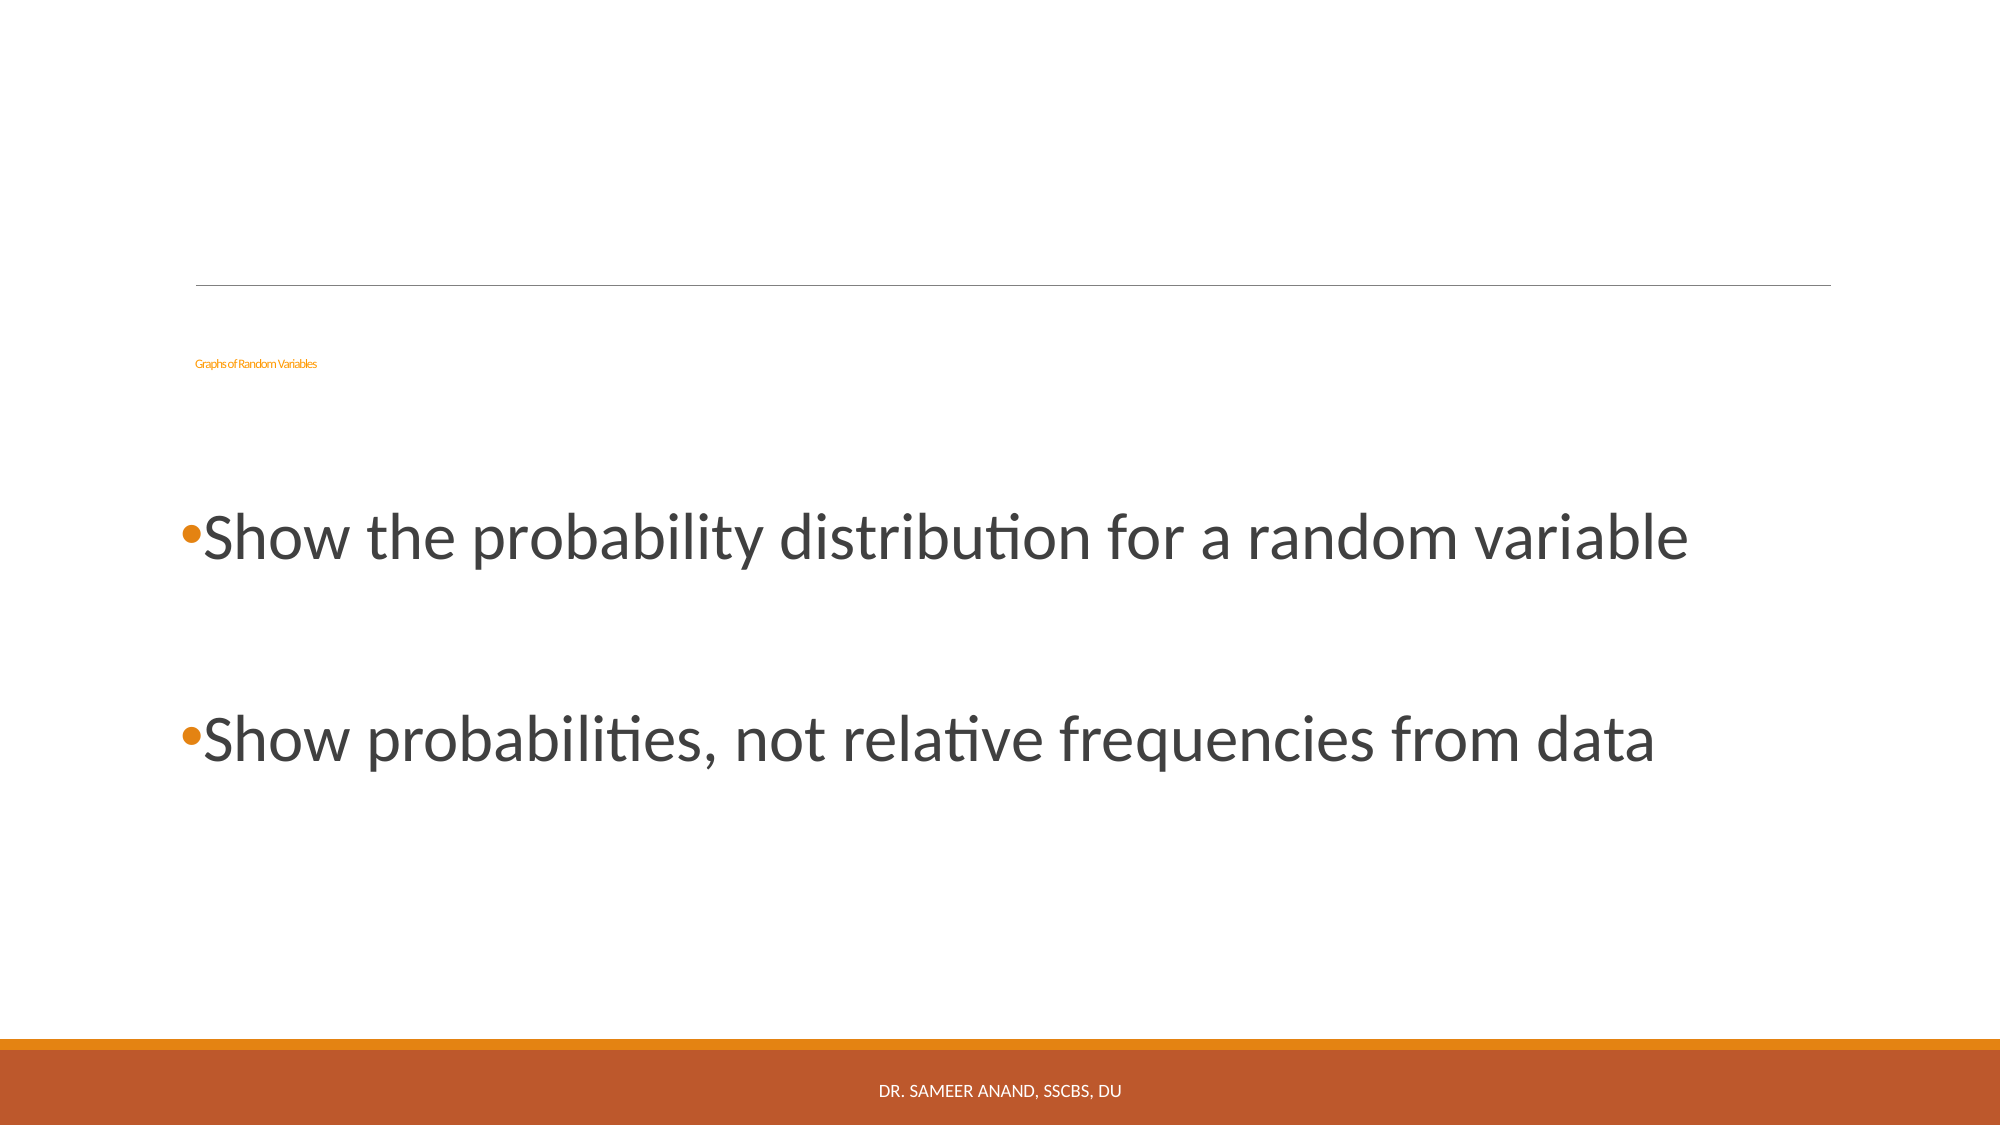

# Graphs of Random Variables

Show the probability distribution for a random variable

Show probabilities, not relative frequencies from data

Dr. Sameer Anand, SSCBS, DU